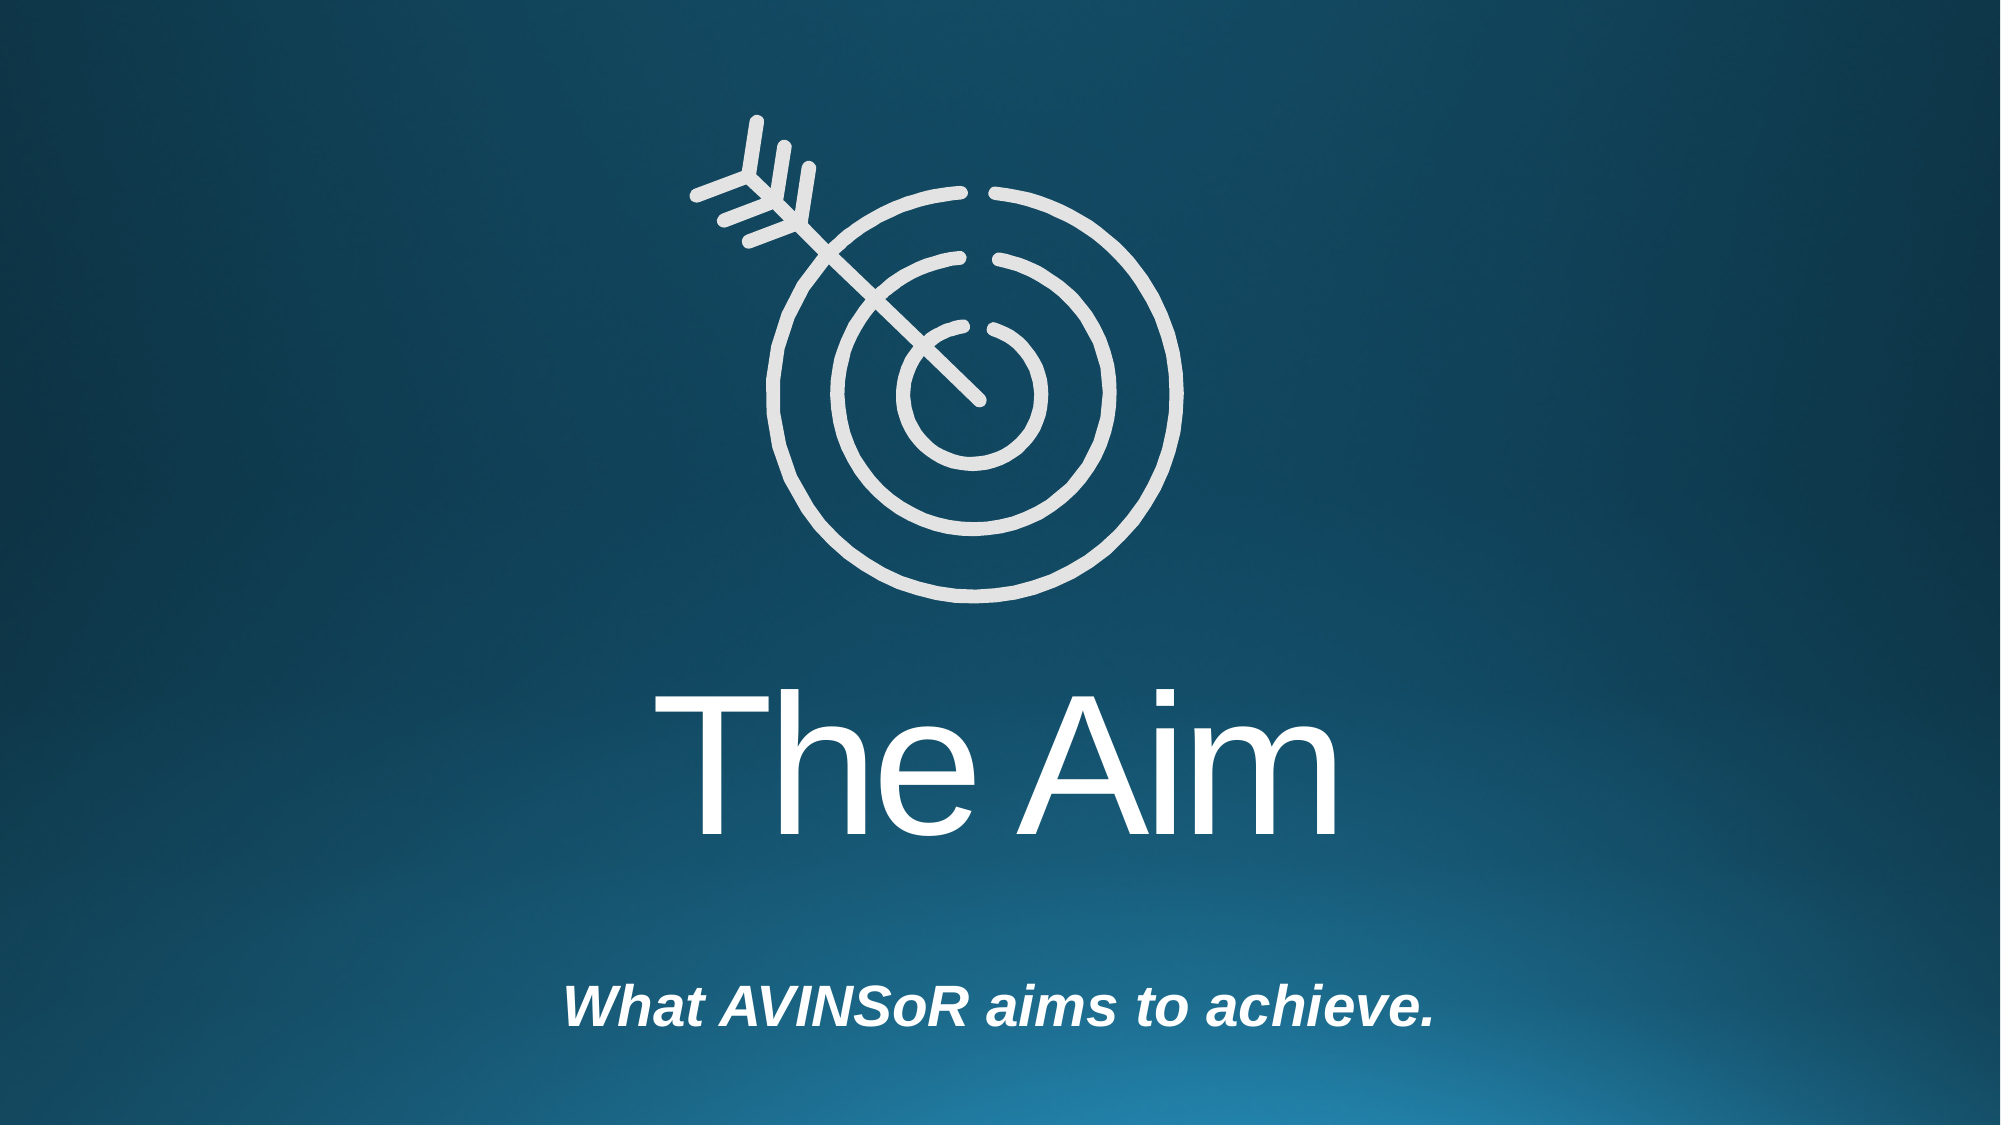

# The Aim
What AVINSoR aims to achieve.